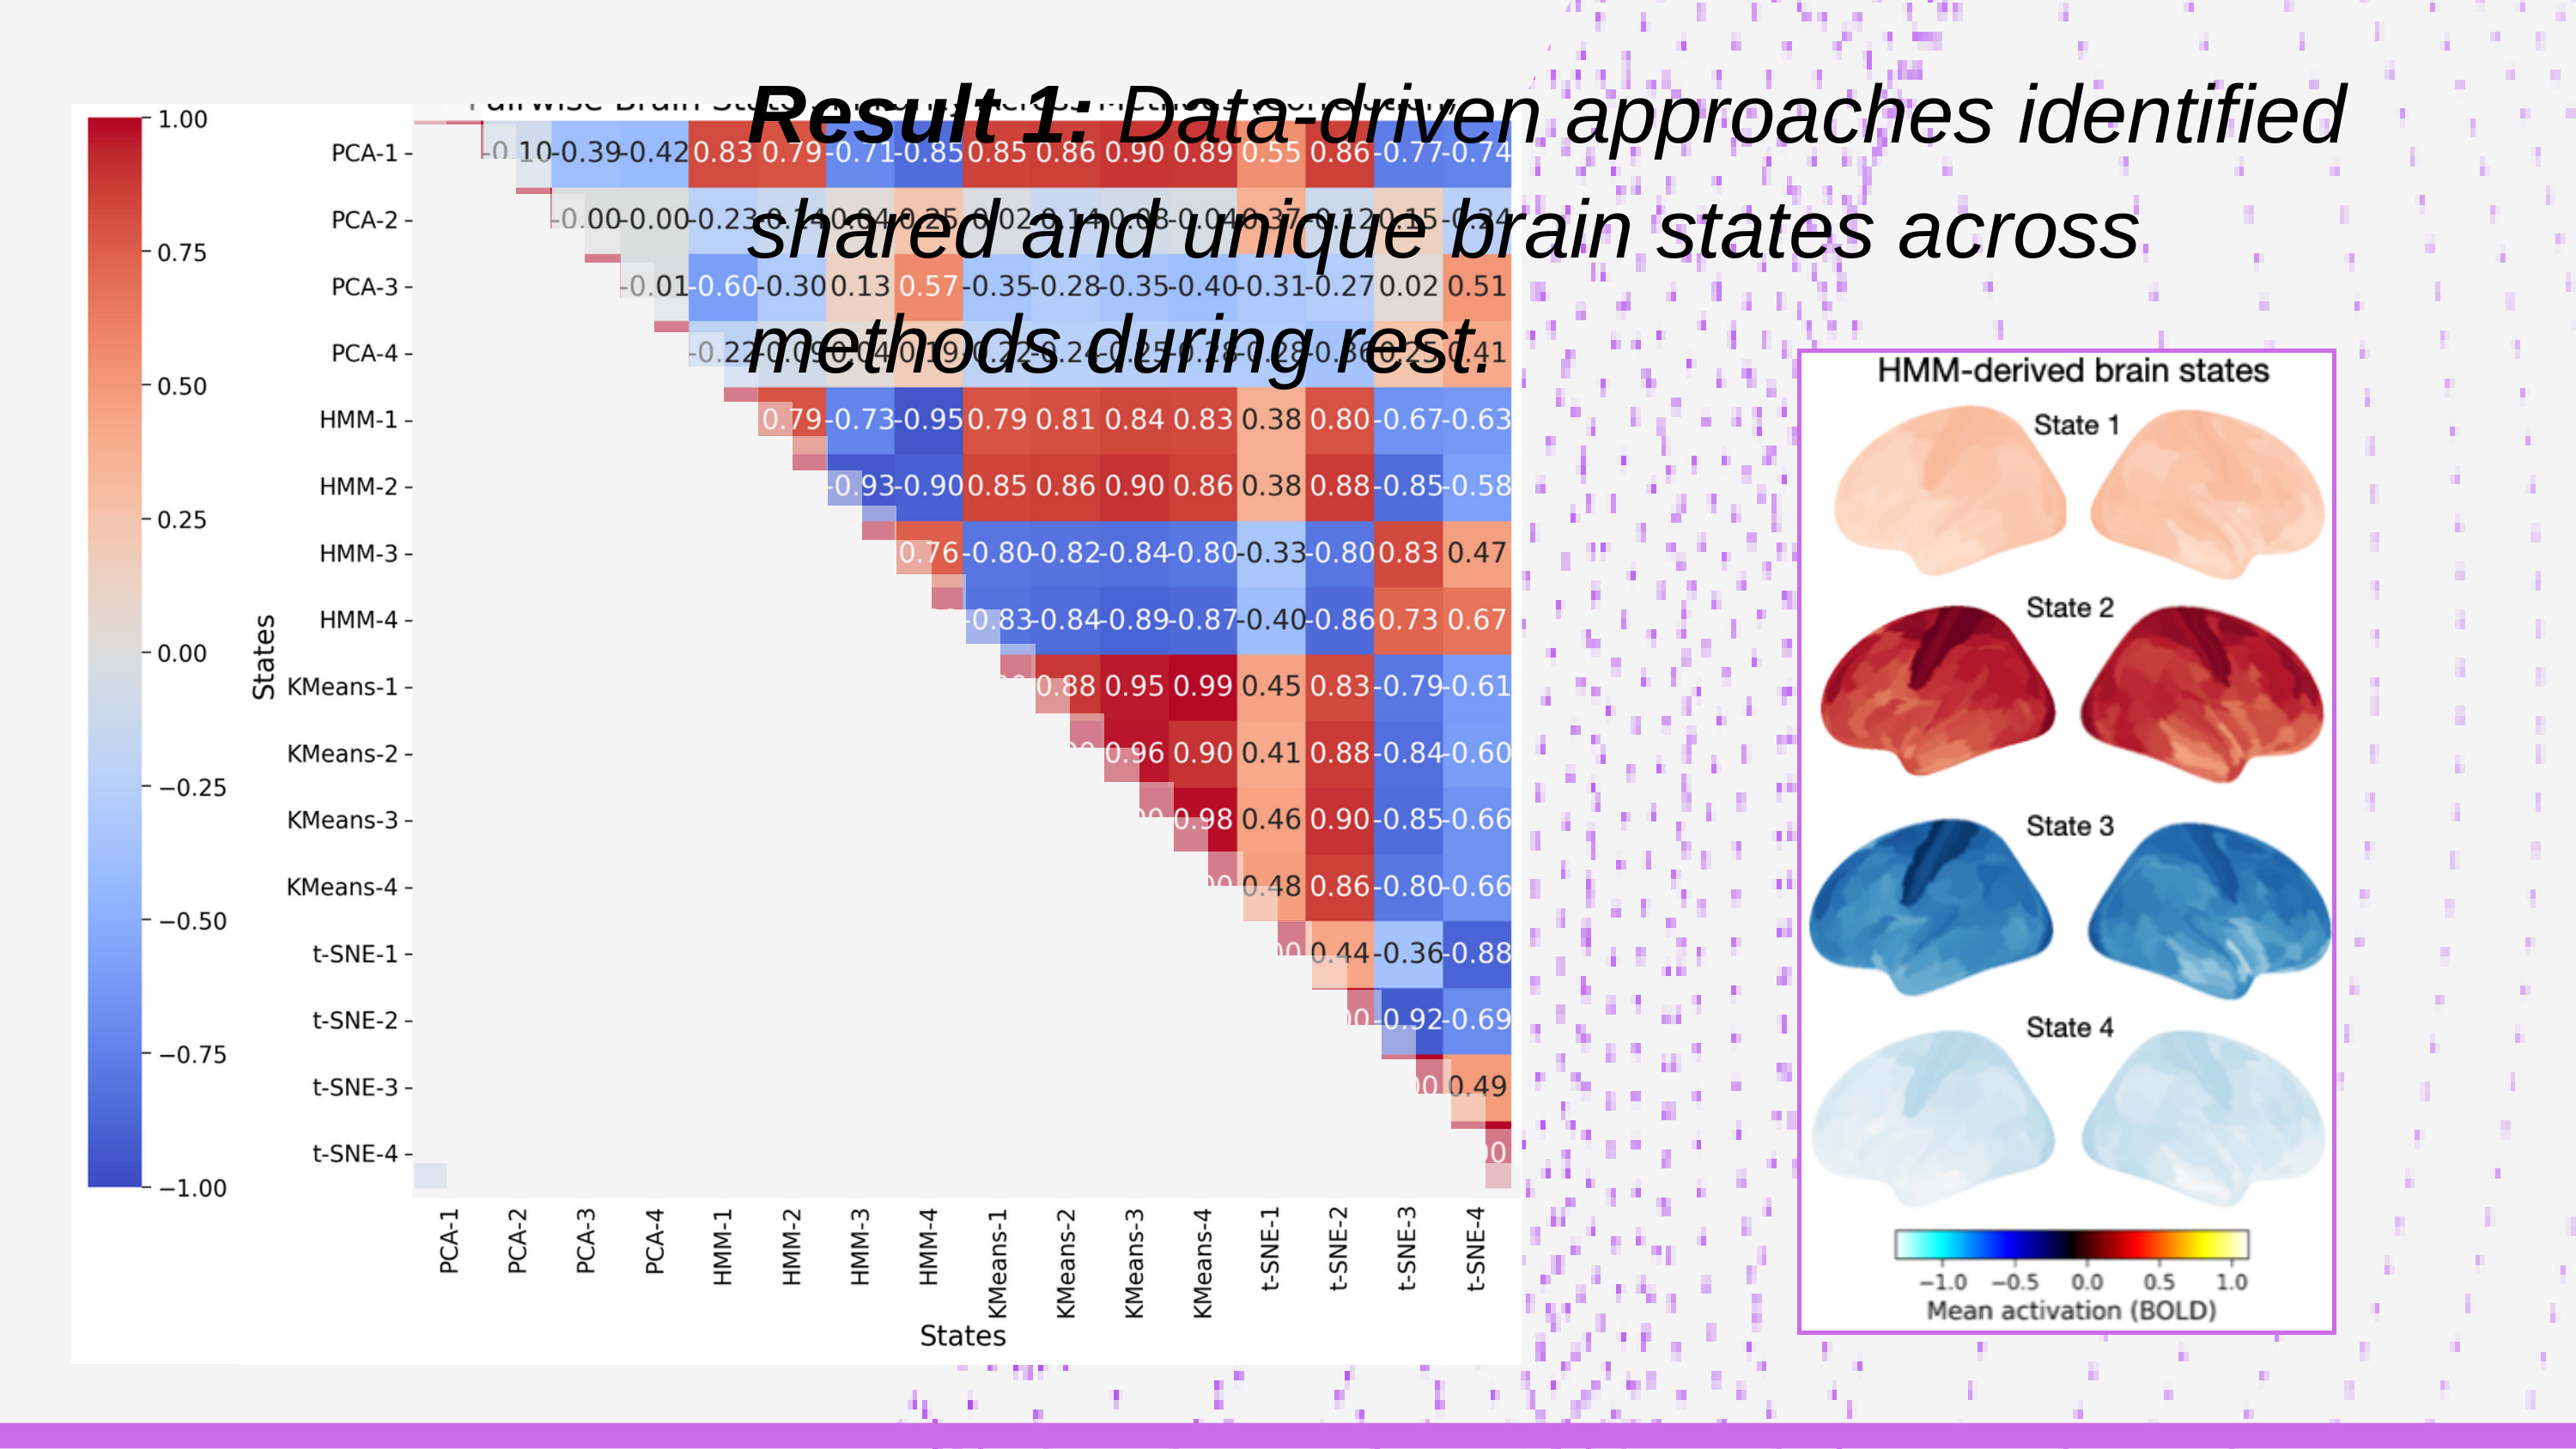

Result 1: Data-driven approaches identified shared and unique brain states across methods during rest.